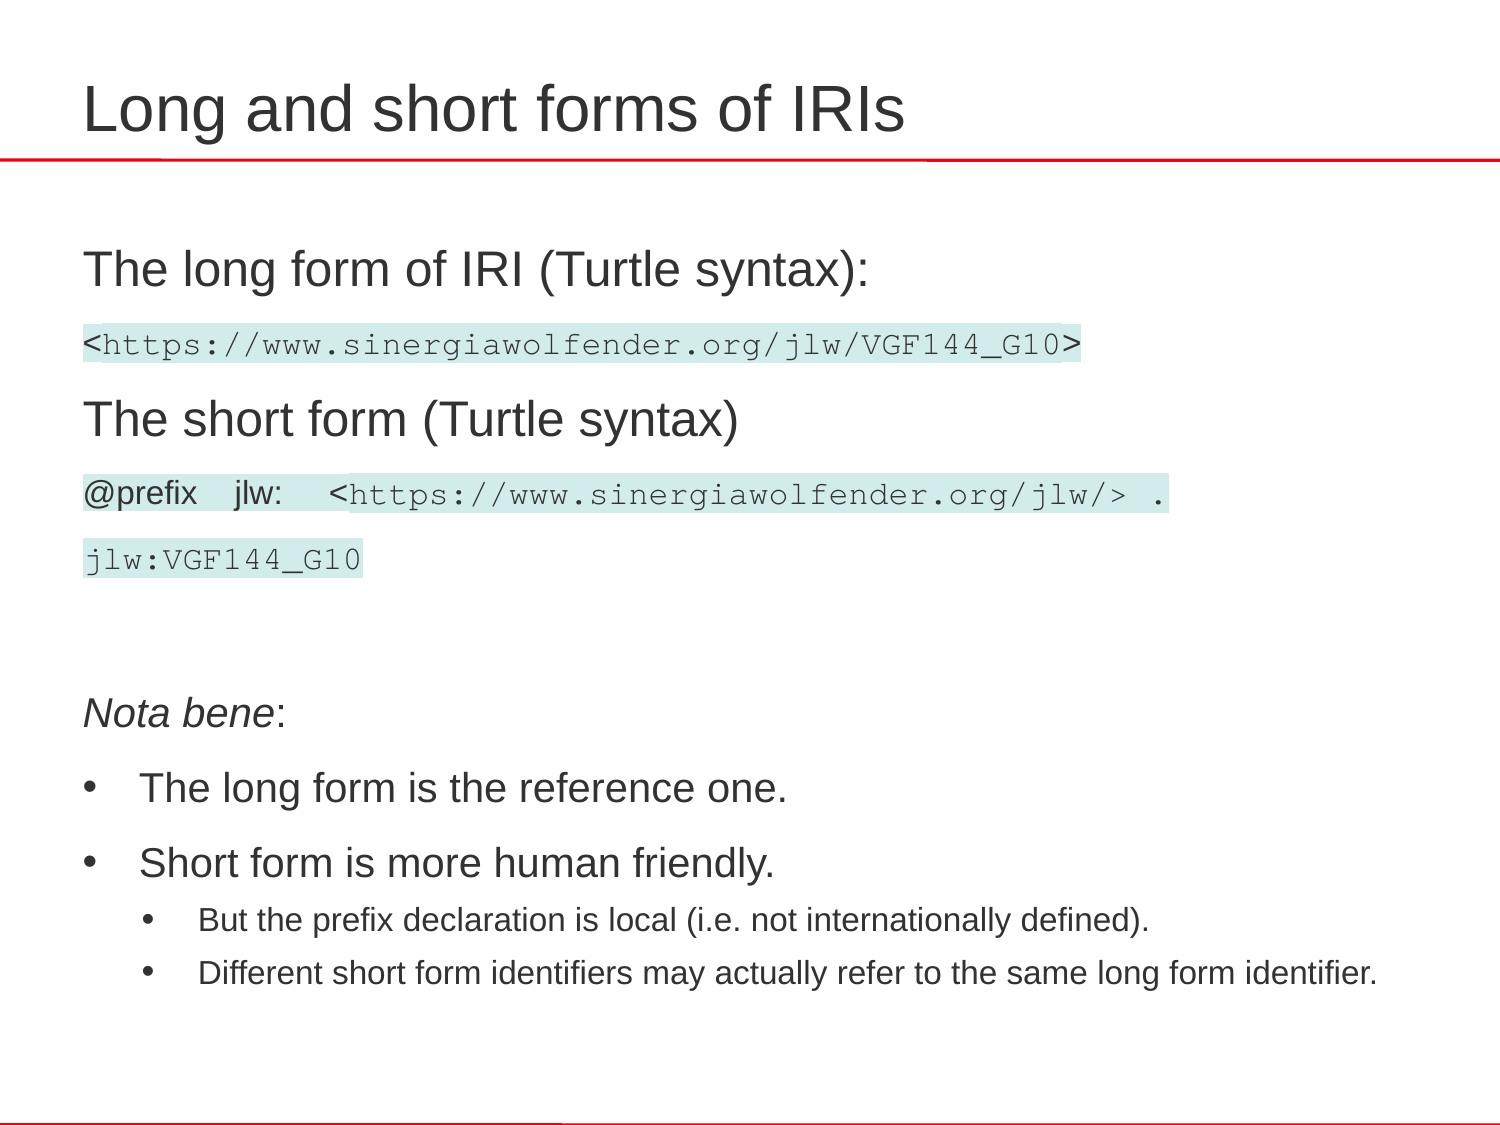

# Long and short forms of IRIs
The long form of IRI (Turtle syntax):
<https://www.sinergiawolfender.org/jlw/VGF144_G10>
The short form (Turtle syntax)
@prefix    jlw:     <https://www.sinergiawolfender.org/jlw/> .
jlw:VGF144_G10

Nota bene:
The long form is the reference one.
Short form is more human friendly.
But the prefix declaration is local (i.e. not internationally defined).
Different short form identifiers may actually refer to the same long form identifier.